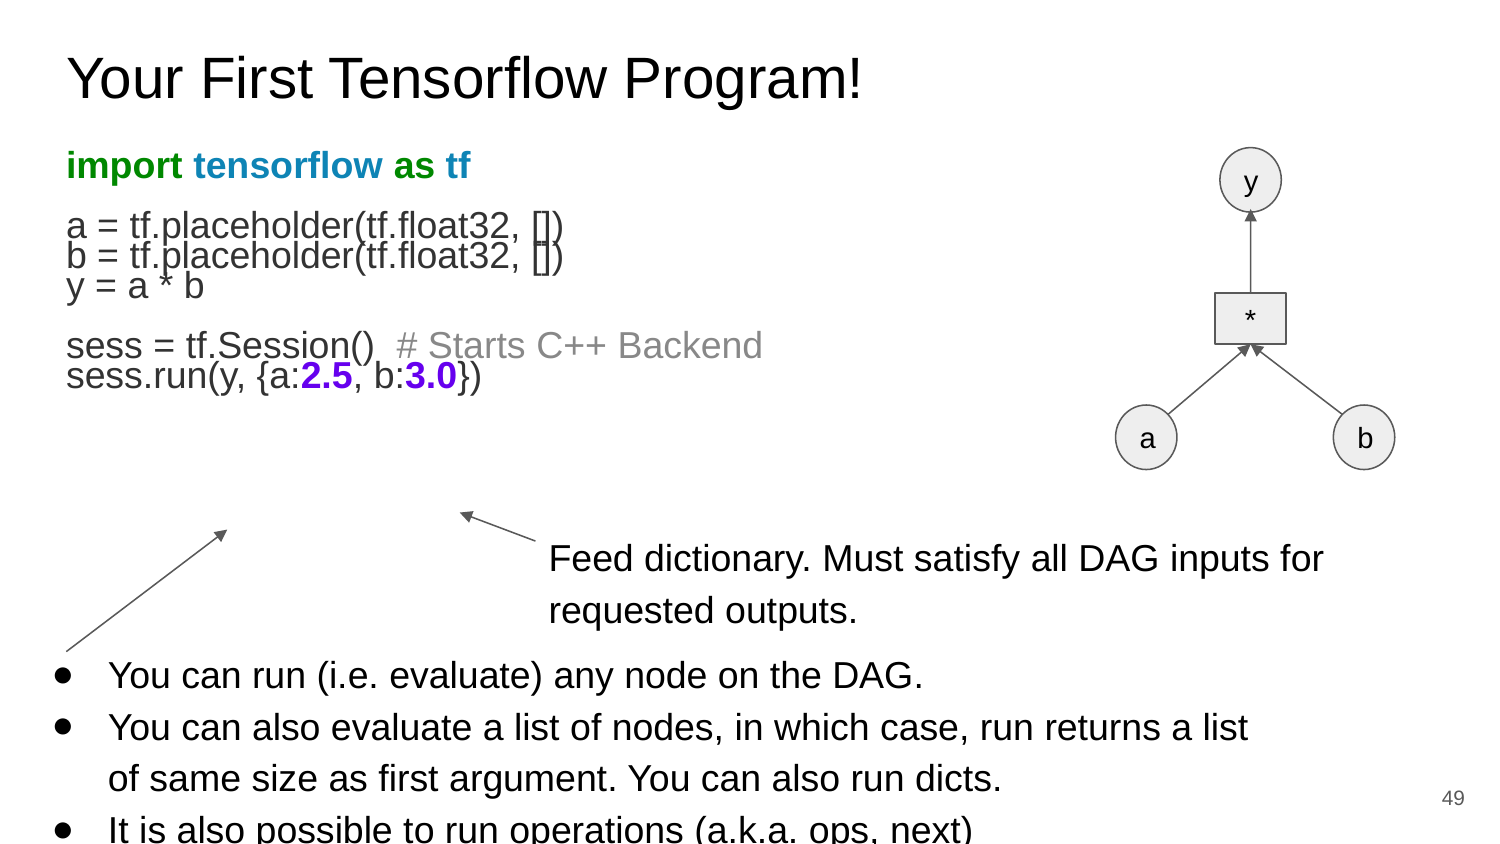

# Your First Tensorflow Program!
import tensorflow as tf
a = tf.placeholder(tf.float32, [])
b = tf.placeholder(tf.float32, [])
y = a * b
sess = tf.Session()  # Starts C++ Backend
sess.run(y, {a:2.5, b:3.0})
y
*
a
b
Feed dictionary. Must satisfy all DAG inputs for requested outputs.
You can run (i.e. evaluate) any node on the DAG.
You can also evaluate a list of nodes, in which case, run returns a list of same size as first argument. You can also run dicts.
It is also possible to run operations (a.k.a. ops, next)
49